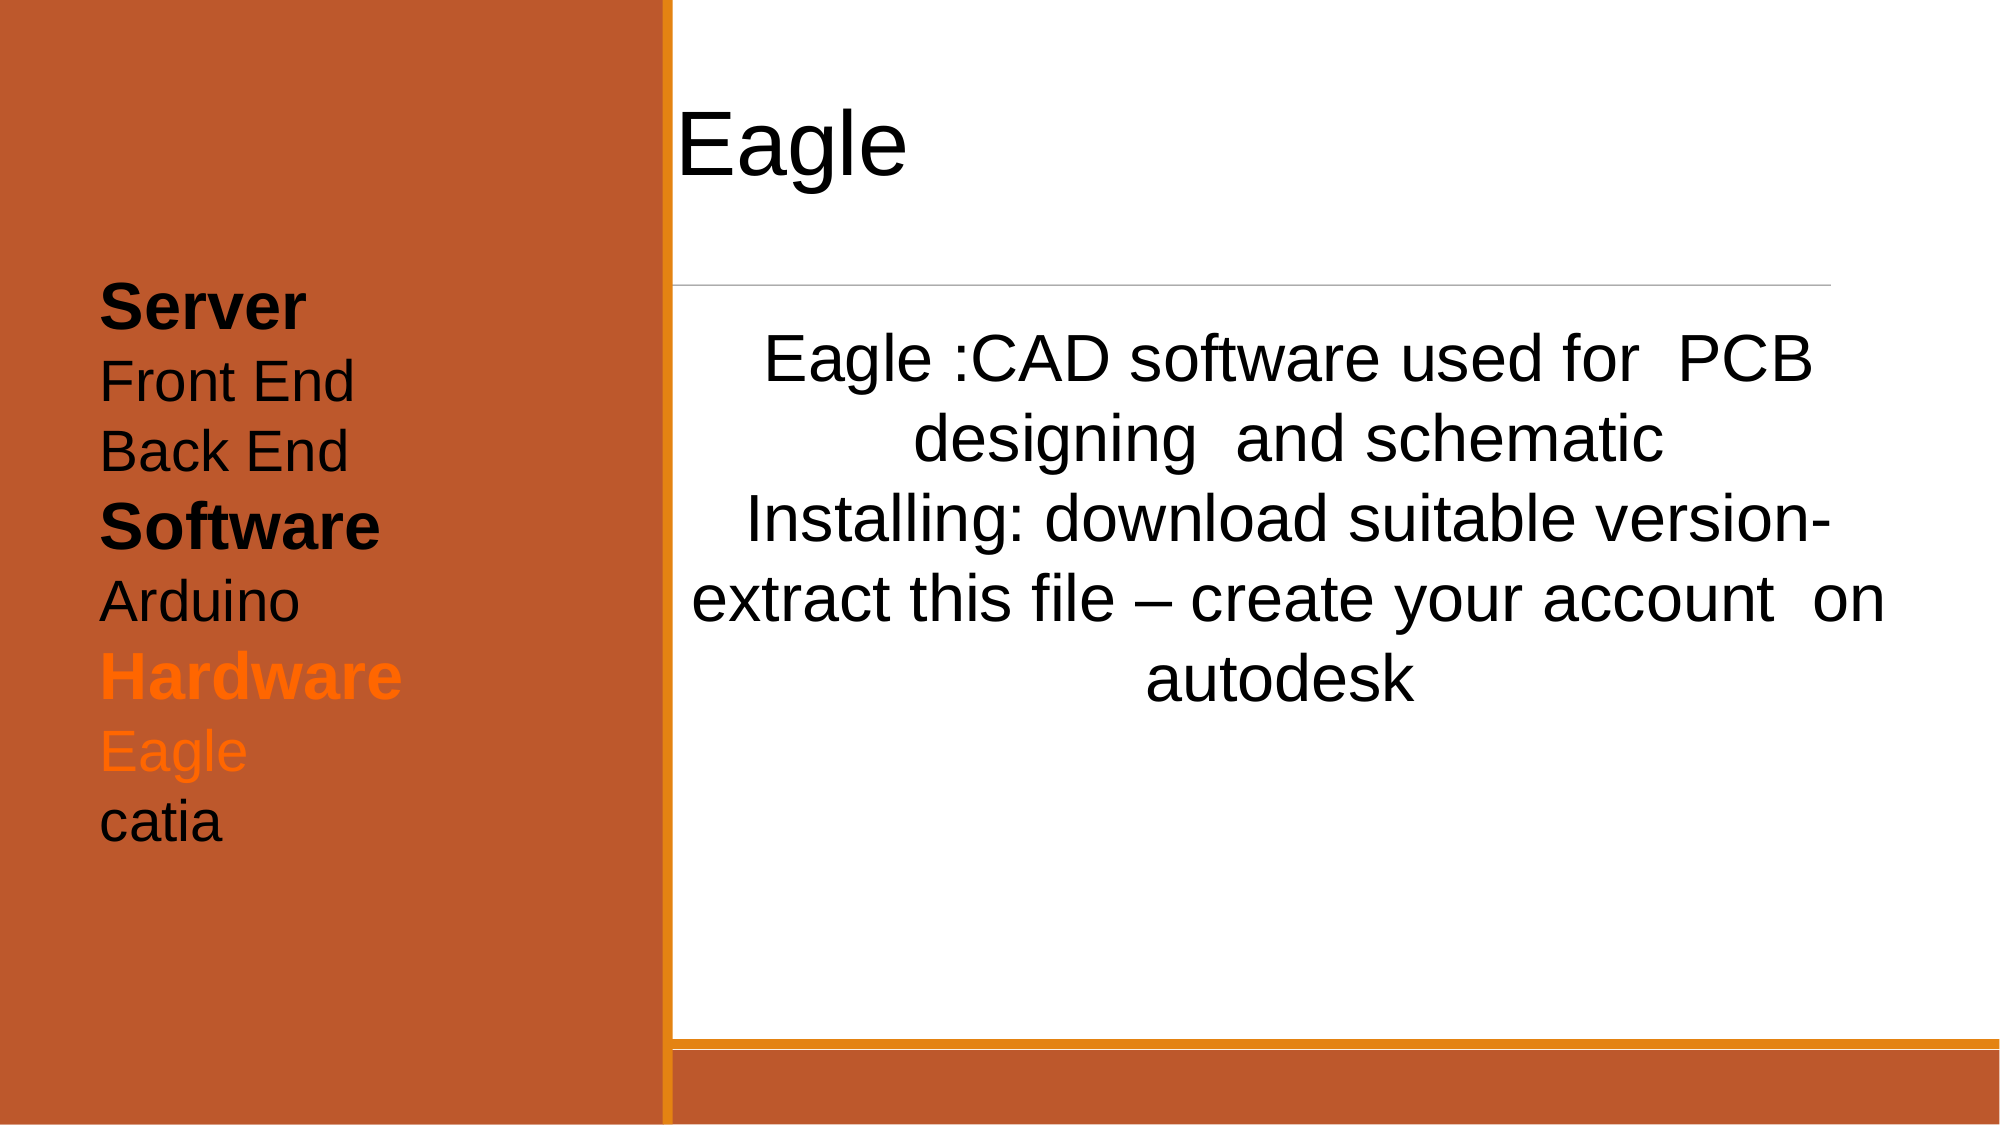

Eagle

Server
Front End
Back End
Software
Arduino
Hardware
Eagle
catia

Eagle :CAD software used for  PCB designing  and schematic
Installing: download suitable version-extract this file – create your account  on autodesk